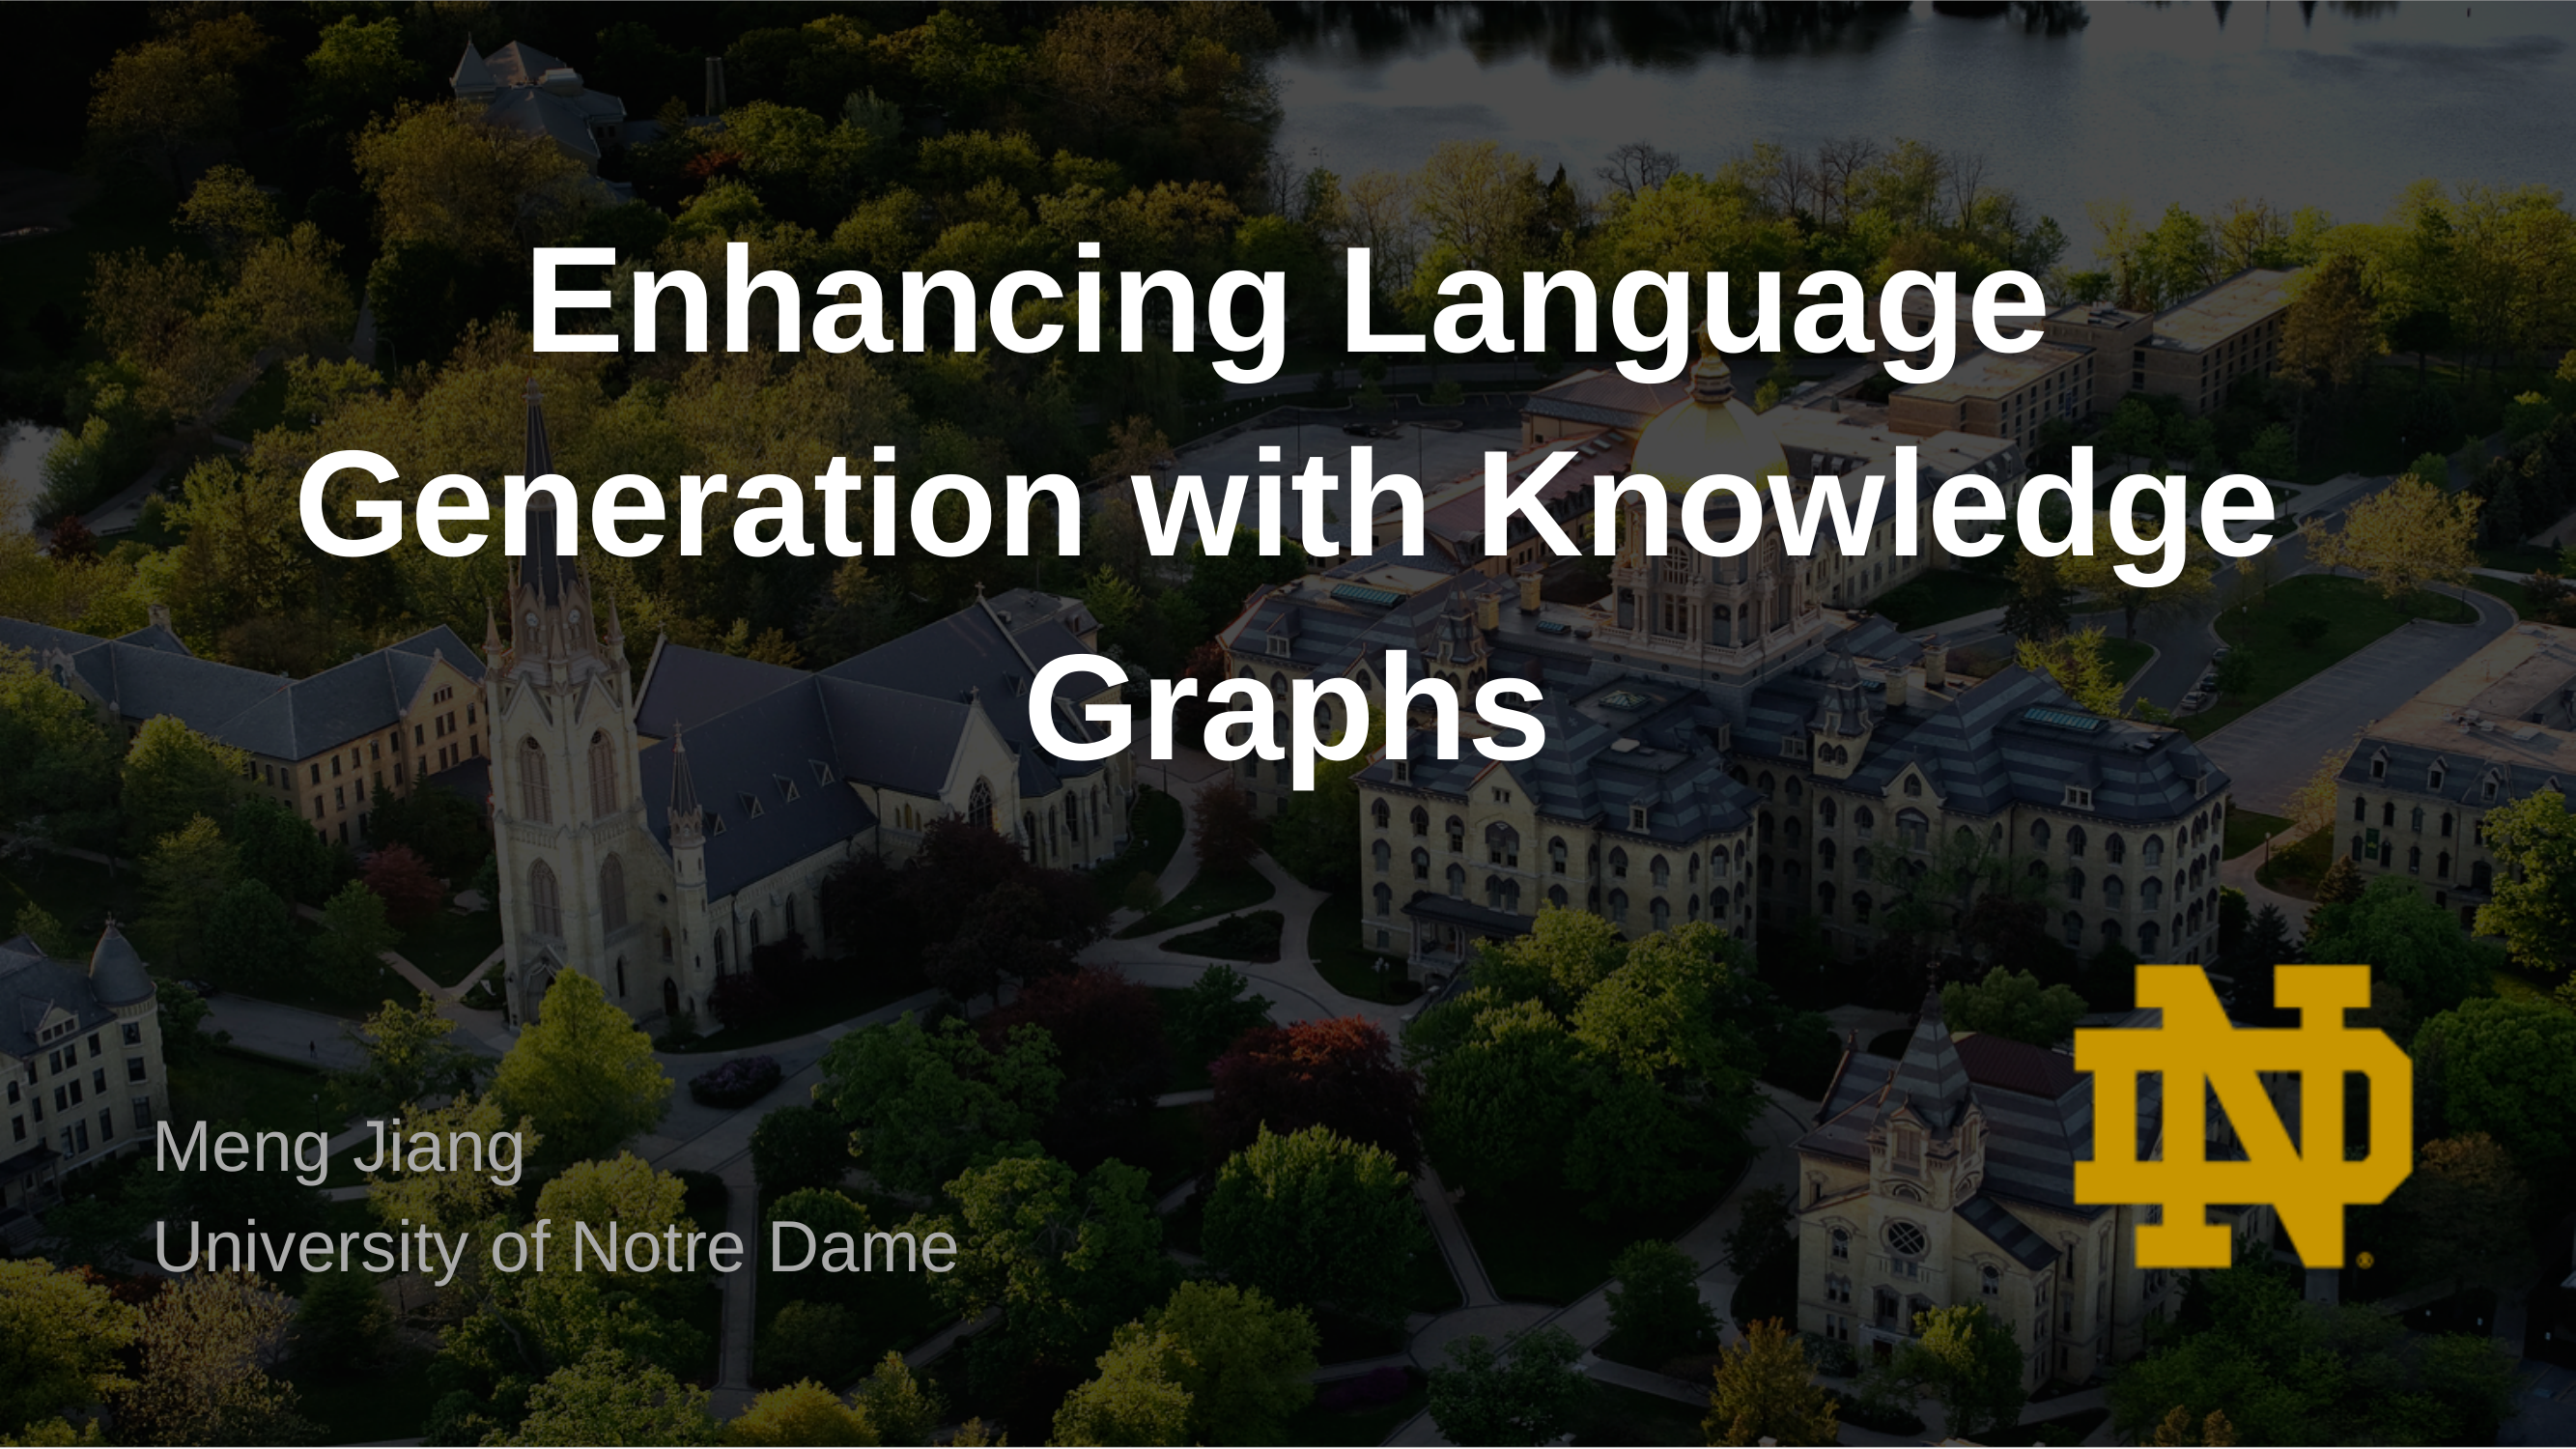

Enhancing Language Generation with Knowledge Graphs
Meng Jiang
University of Notre Dame